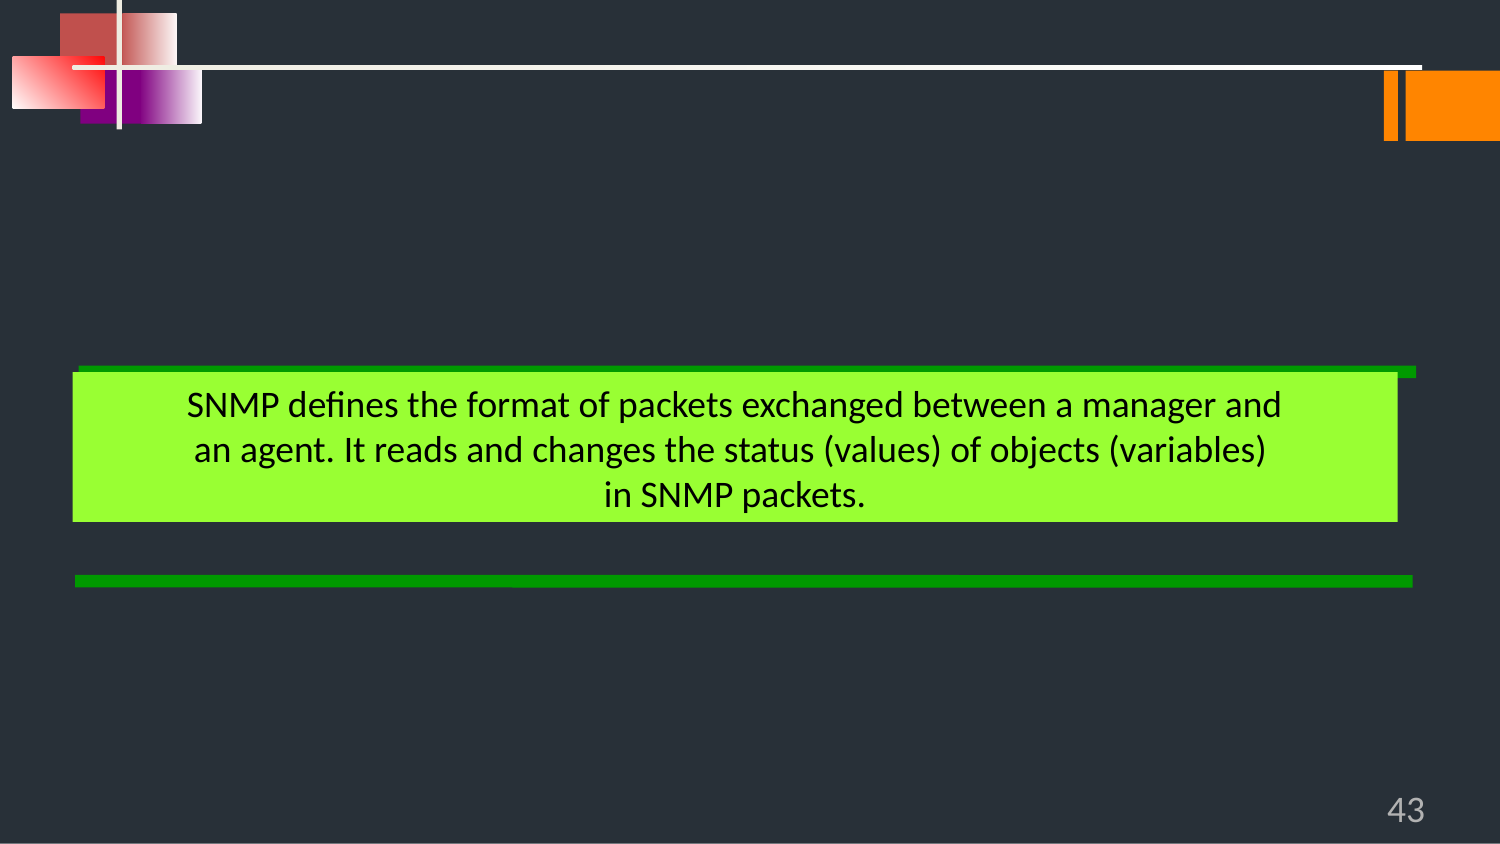

SNMP defines the format of packets exchanged between a manager and
an agent. It reads and changes the status (values) of objects (variables)
in SNMP packets.

43